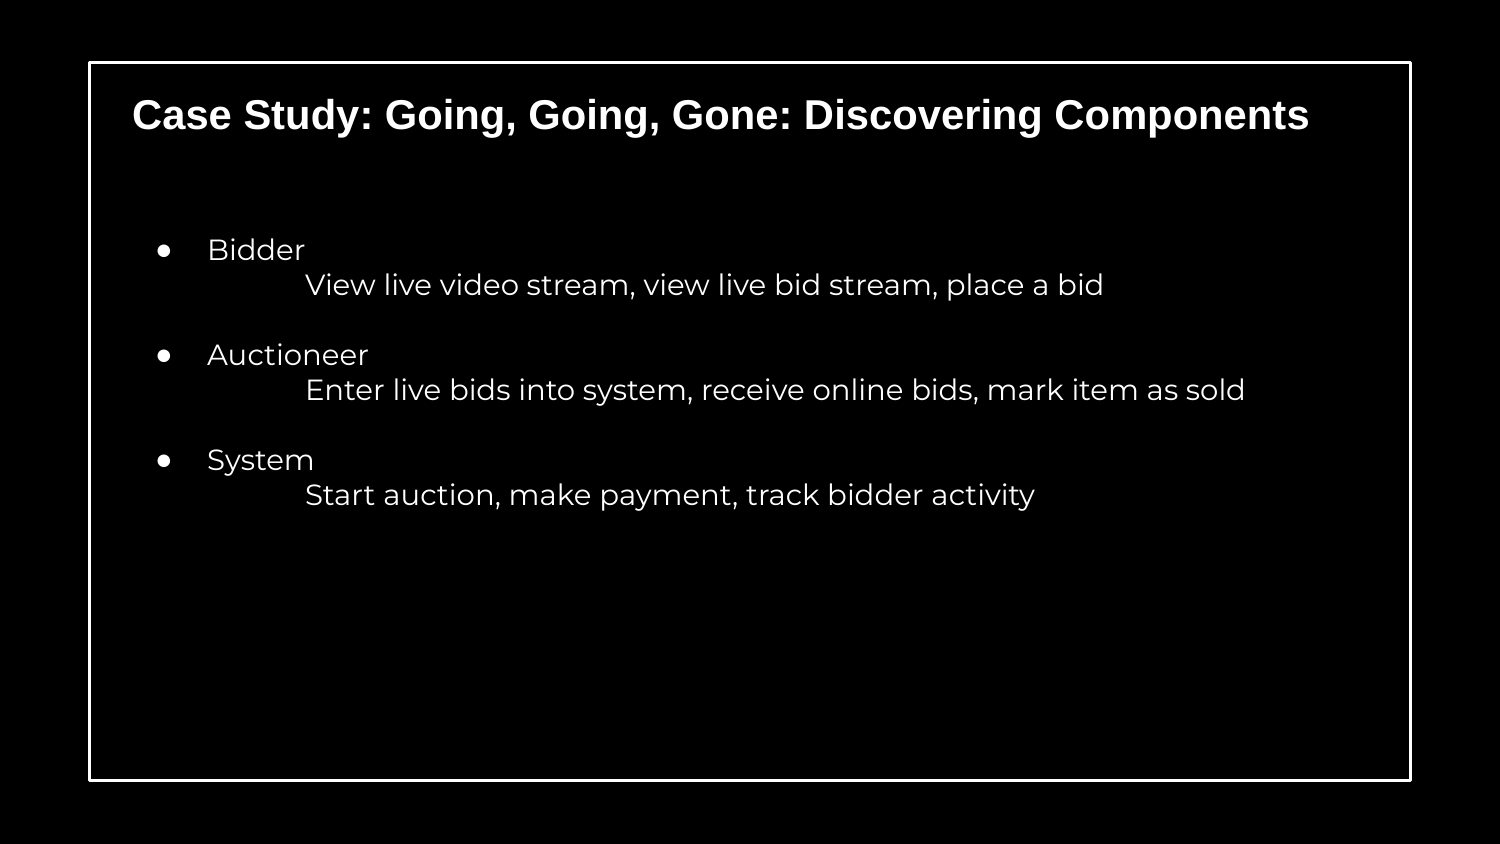

# Case Study: Going, Going, Gone: Discovering Components

Bidder
	View live video stream, view live bid stream, place a bid

Auctioneer
	Enter live bids into system, receive online bids, mark item as sold

System
	Start auction, make payment, track bidder activity